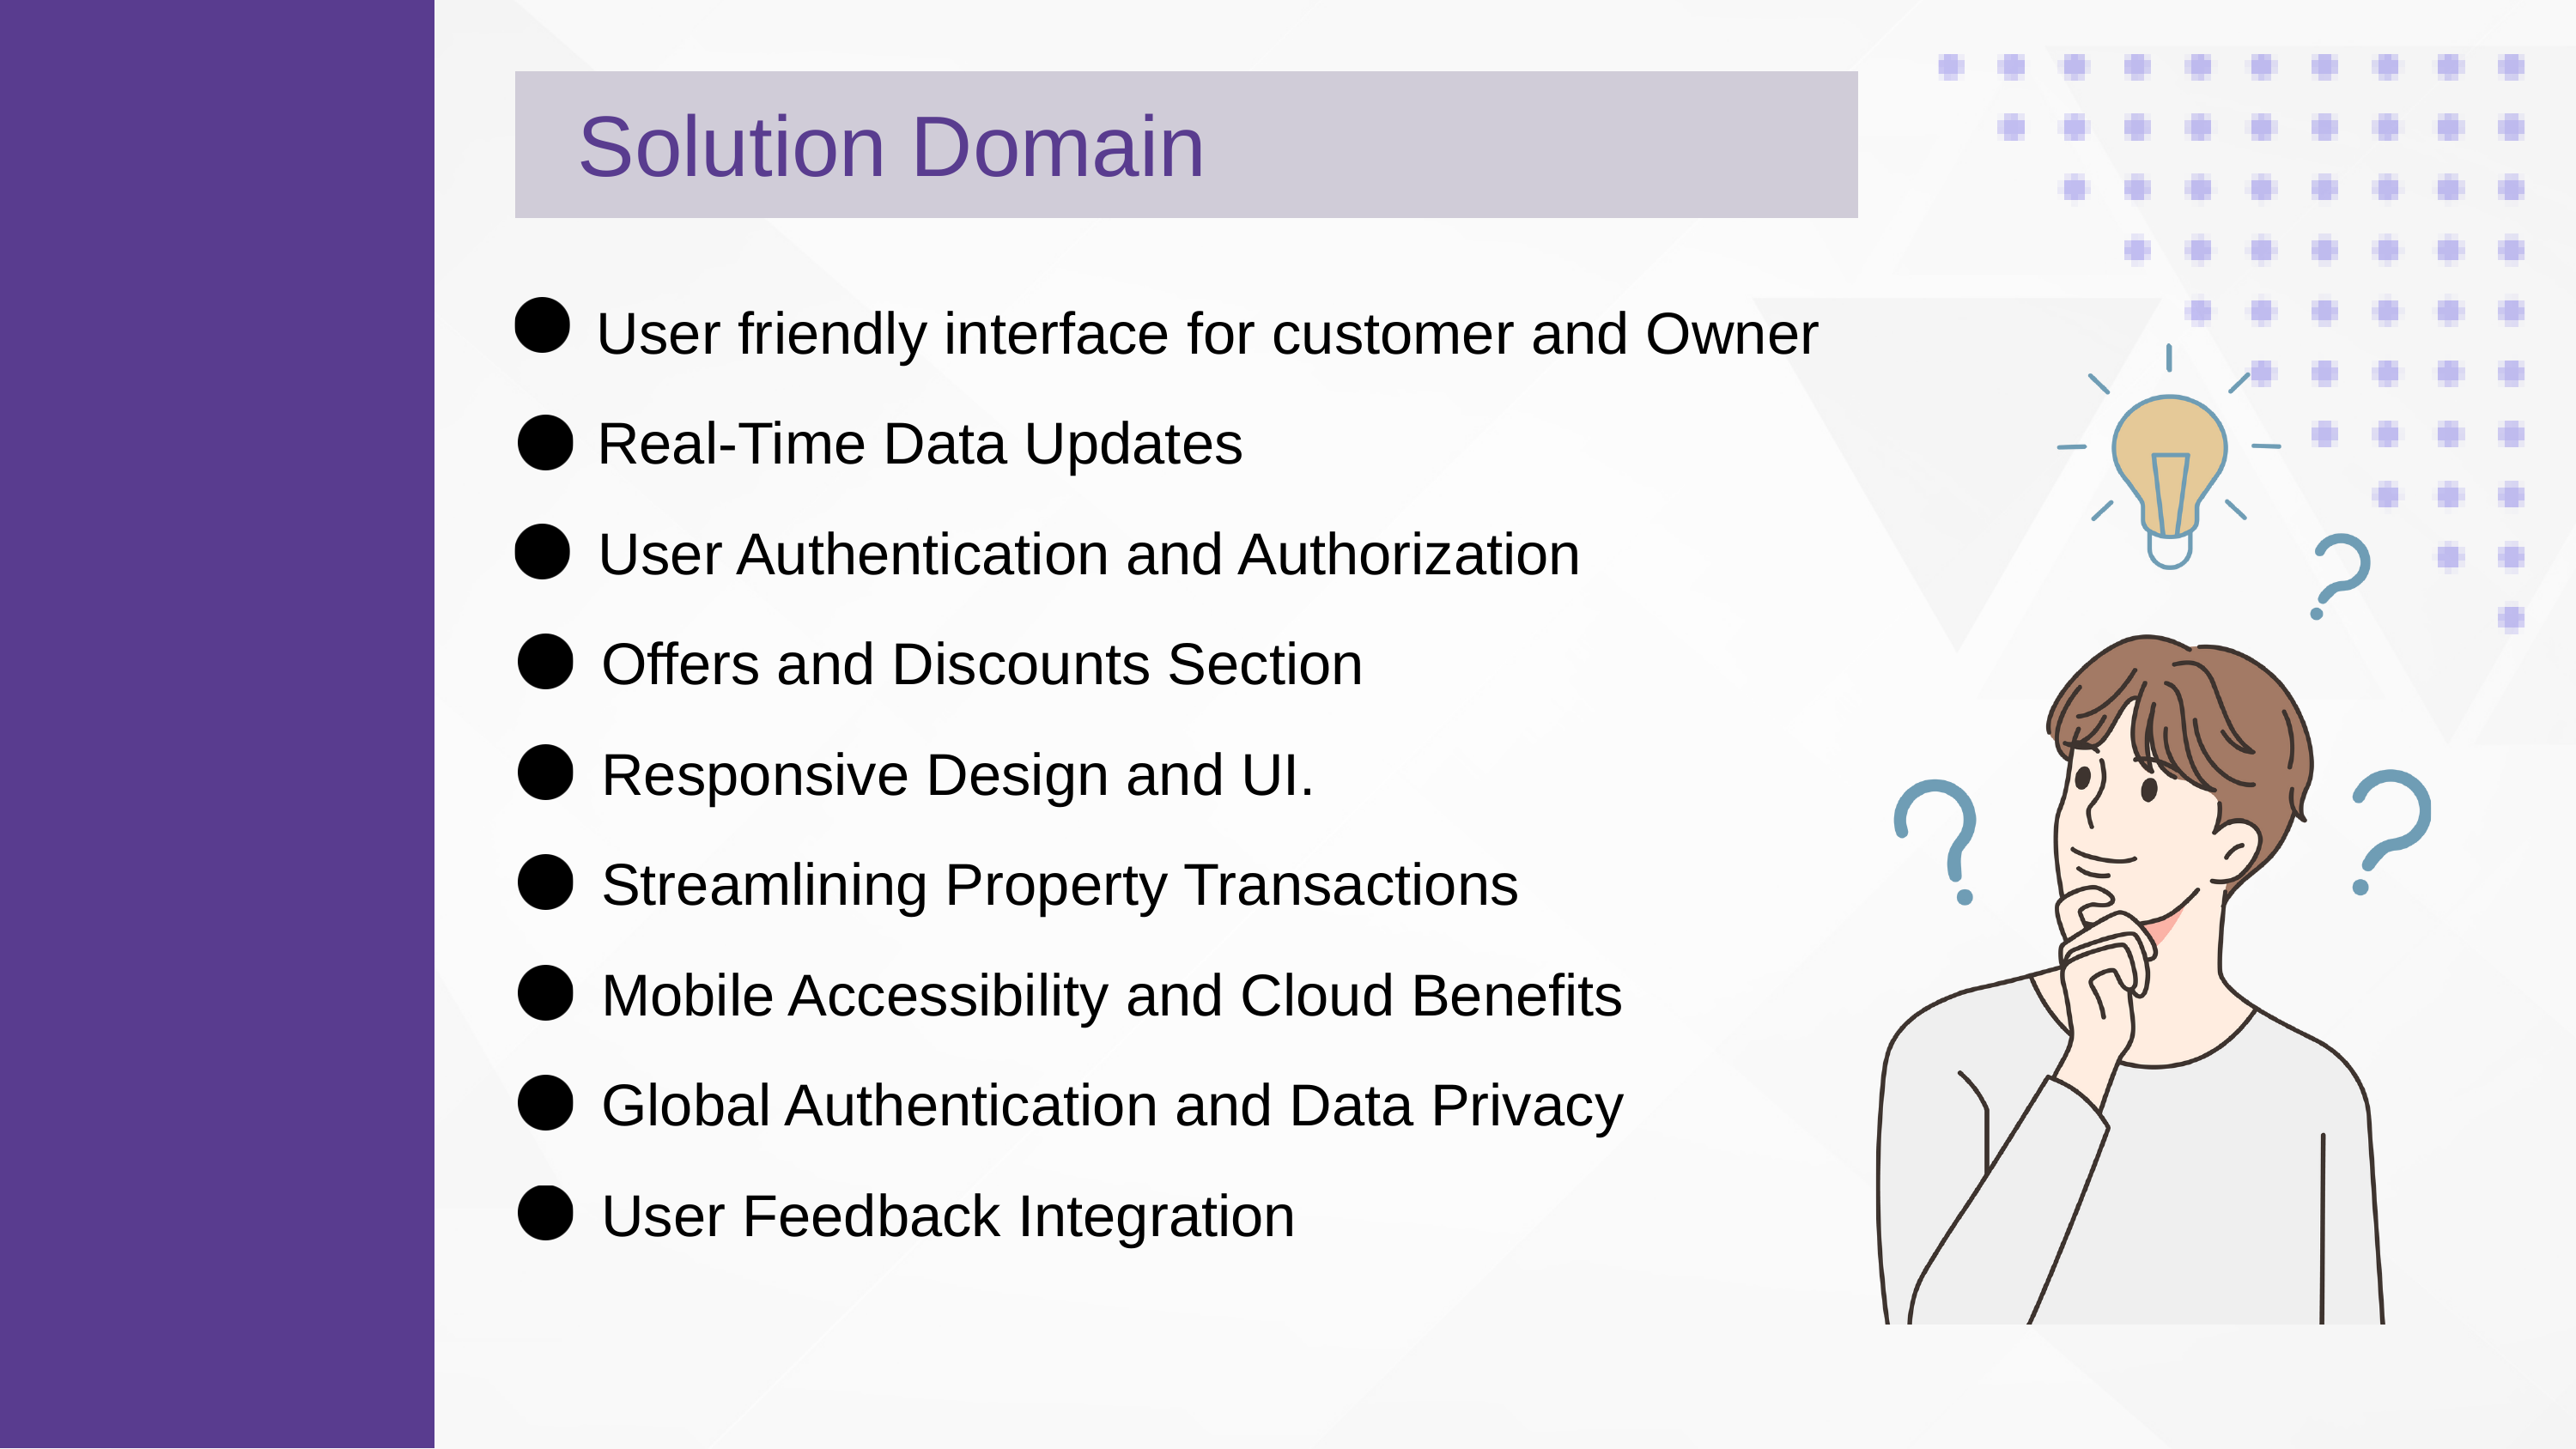

Solution Domain

User friendly interface for customer and Owner

Real-Time Data Updates

User Authentication and Authorization

Offers and Discounts Section

Responsive Design and UI.

Streamlining Property Transactions

Mobile Accessibility and Cloud Benefits

Global Authentication and Data Privacy

User Feedback Integration